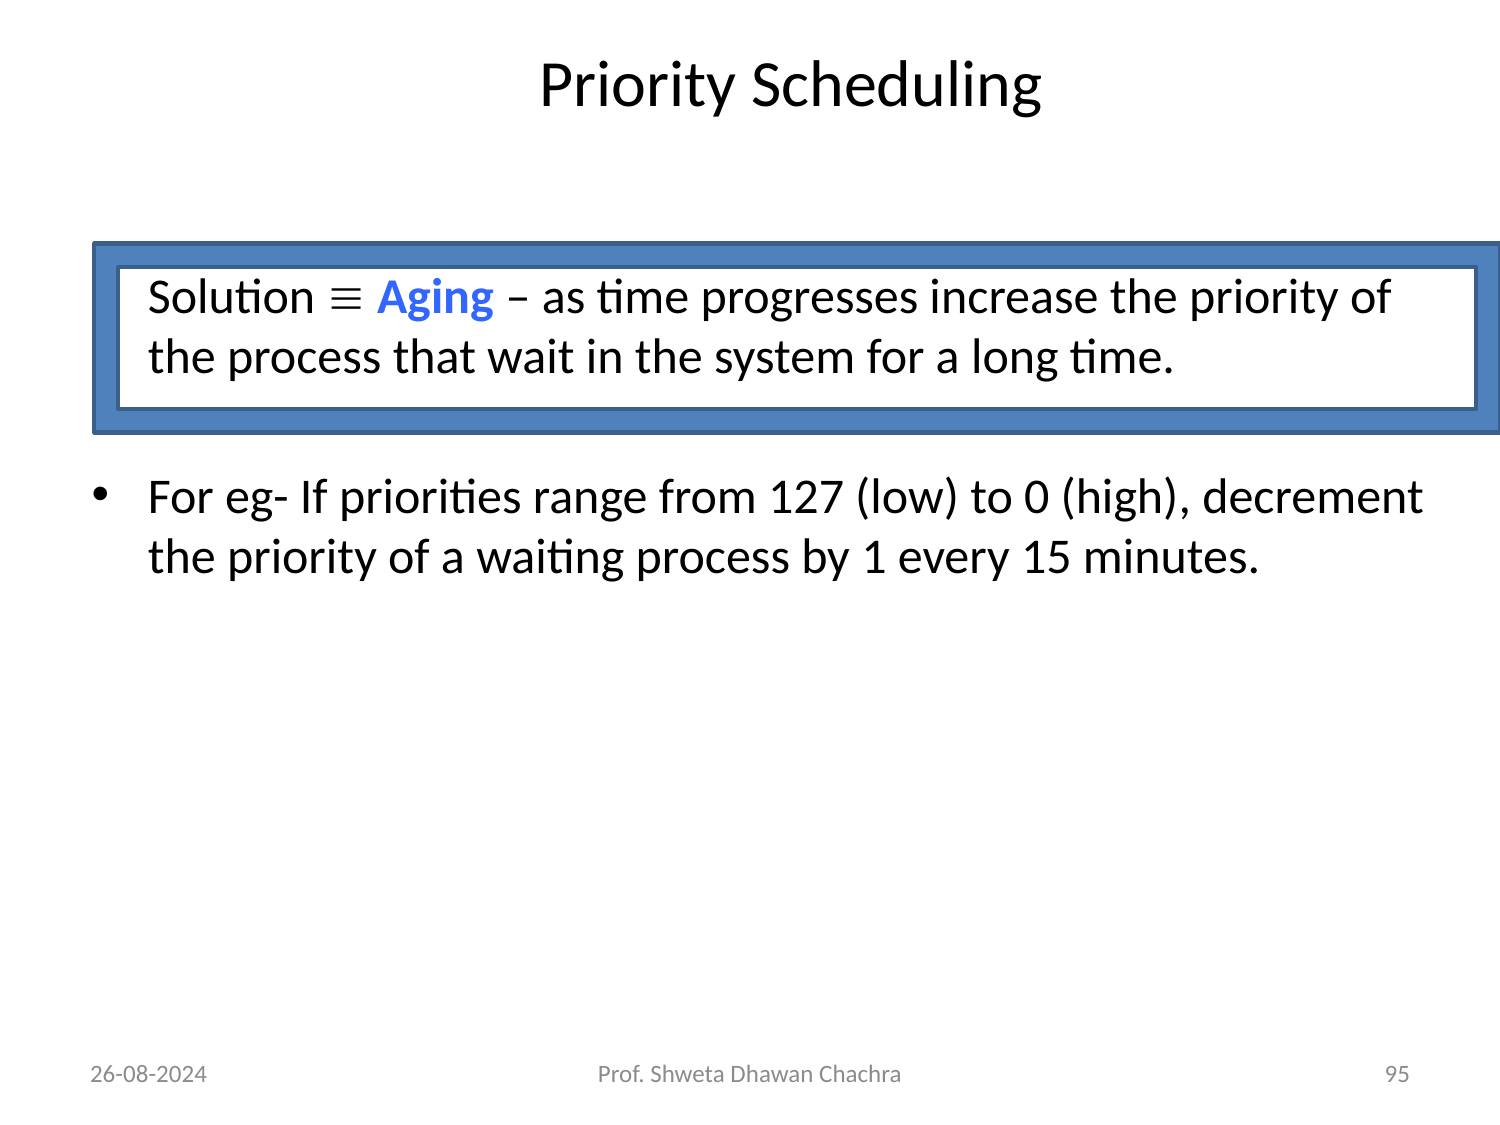

# Priority Scheduling

Solution ≡ Aging – as time progresses increase the priority of the process that wait in the system for a long time.

For eg- If priorities range from 127 (low) to 0 (high), decrement the priority of a waiting process by 1 every 15 minutes.

26-08-2024
Prof. Shweta Dhawan Chachra
95